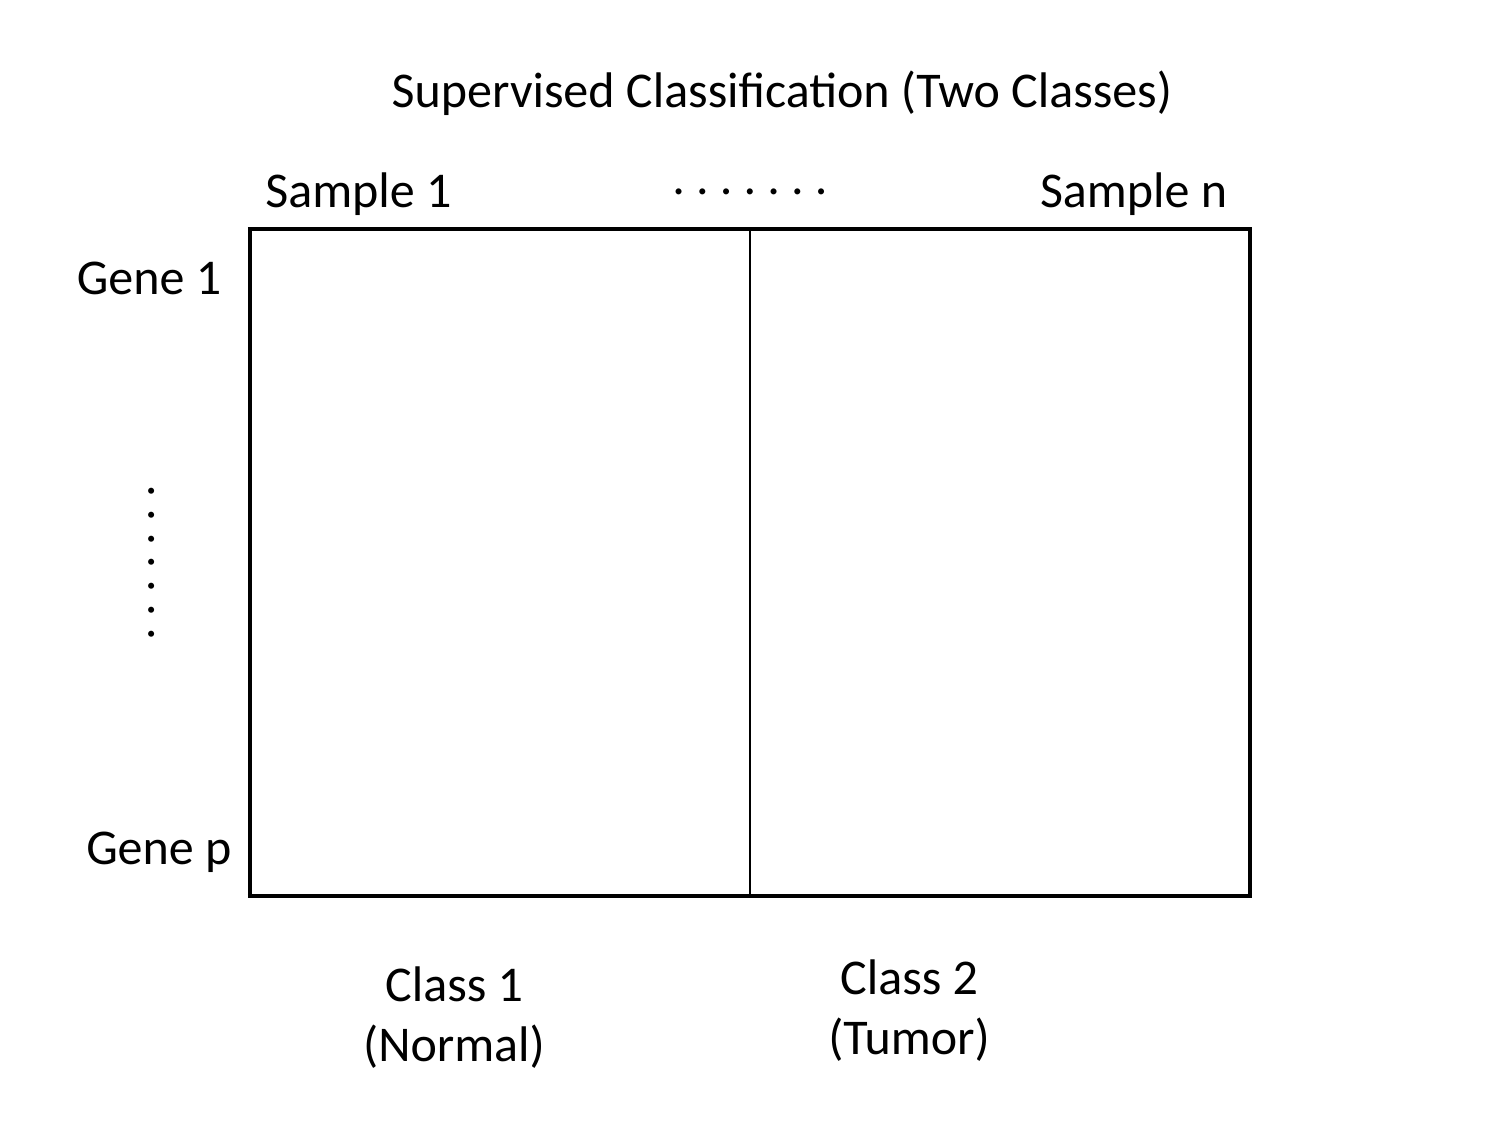

Supervised Classification (Two Classes)
. . . . . . .
Sample 1
Sample n
|  |  |
| --- | --- |
Gene 1
. . . . . . .
Gene p
Class 2
(Tumor)
Class 1
(Normal)